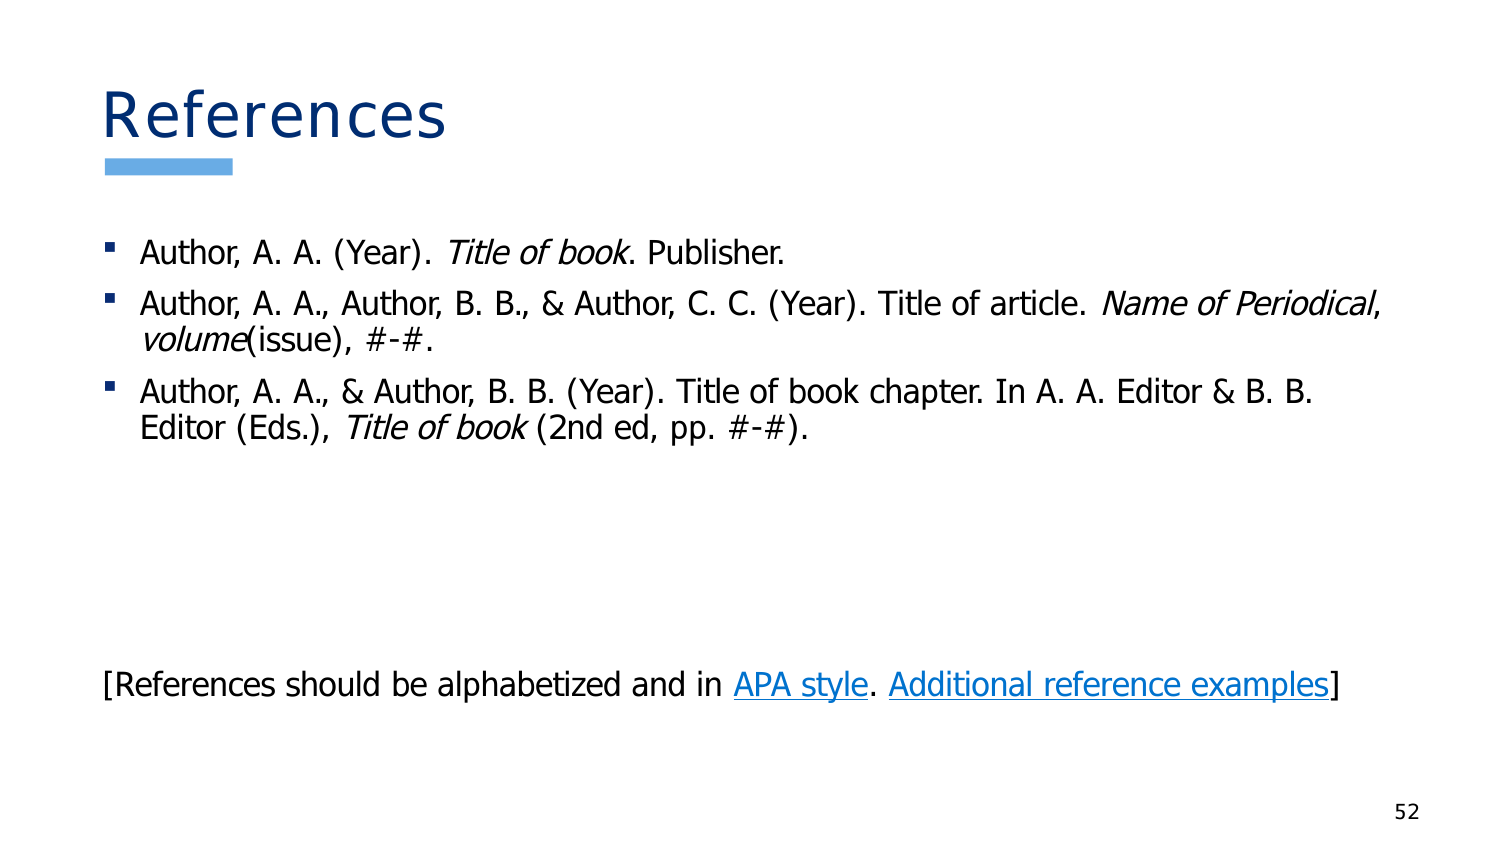

# References
Author, A. A. (Year). Title of book. Publisher.
Author, A. A., Author, B. B., & Author, C. C. (Year). Title of article. Name of Periodical, volume(issue), #-#.
Author, A. A., & Author, B. B. (Year). Title of book chapter. In A. A. Editor & B. B. Editor (Eds.), Title of book (2nd ed, pp. #-#).

[References should be alphabetized and in APA style. Additional reference examples]